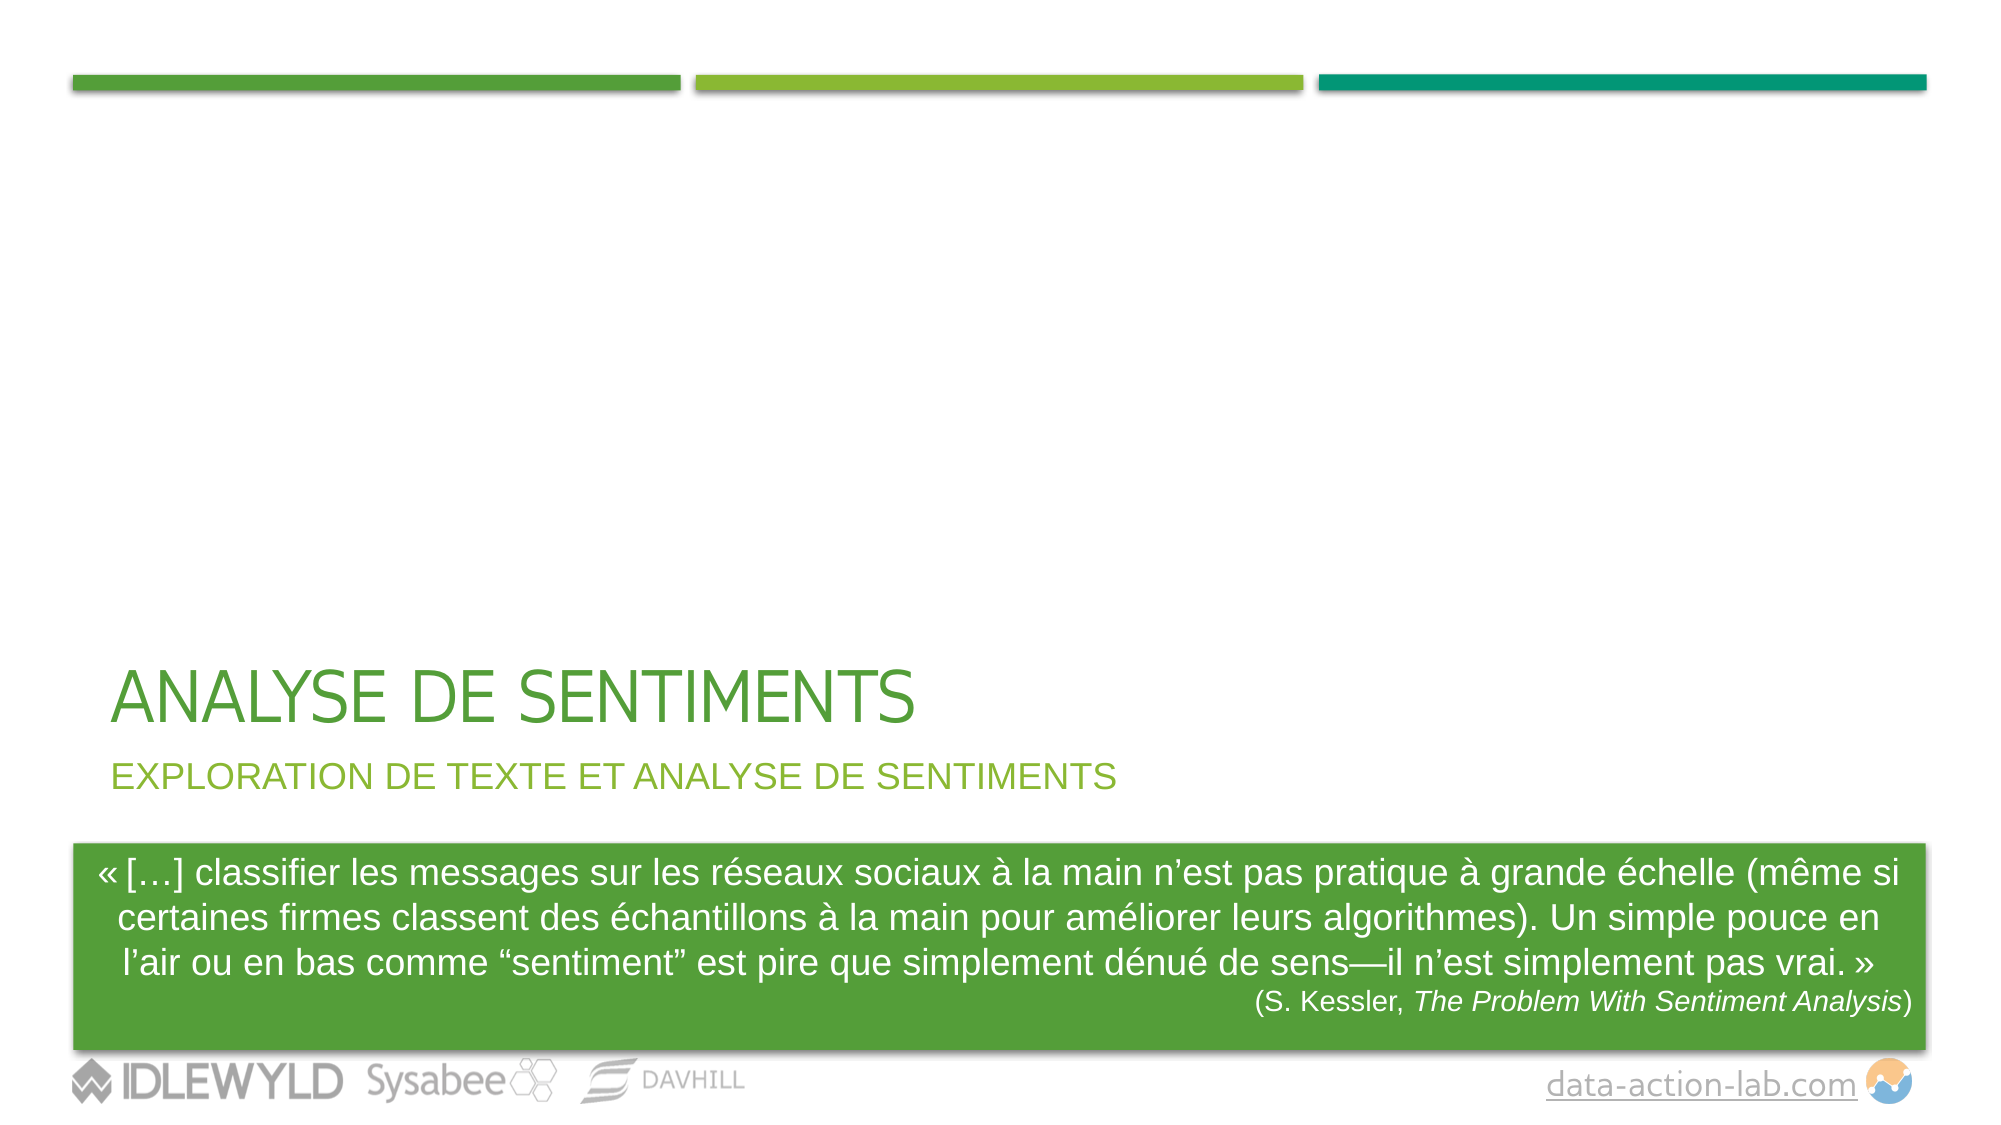

# Analyse de sentiments
EXPLORATION DE TEXTE ET ANALYSE DE SENTIMENTS
« […] classifier les messages sur les réseaux sociaux à la main n’est pas pratique à grande échelle (même si certaines firmes classent des échantillons à la main pour améliorer leurs algorithmes). Un simple pouce en l’air ou en bas comme “sentiment” est pire que simplement dénué de sens—il n’est simplement pas vrai. »
(S. Kessler, The Problem With Sentiment Analysis)